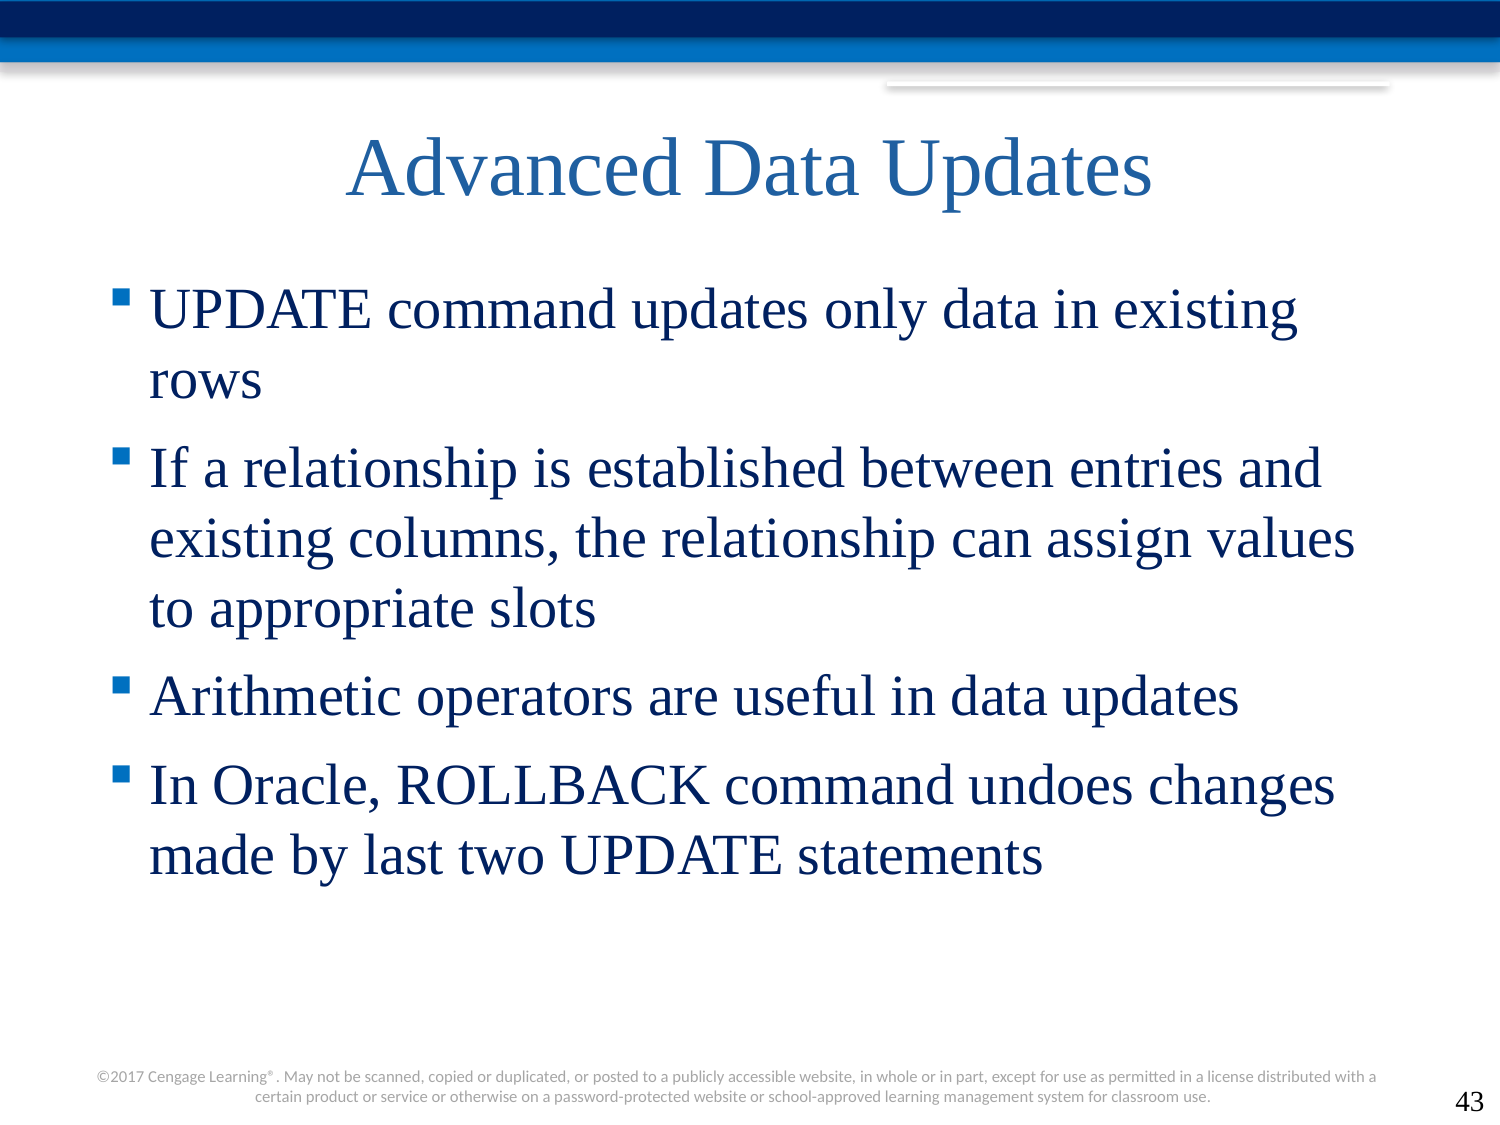

# Advanced Data Updates
UPDATE command updates only data in existing rows
If a relationship is established between entries and existing columns, the relationship can assign values to appropriate slots
Arithmetic operators are useful in data updates
In Oracle, ROLLBACK command undoes changes made by last two UPDATE statements
43